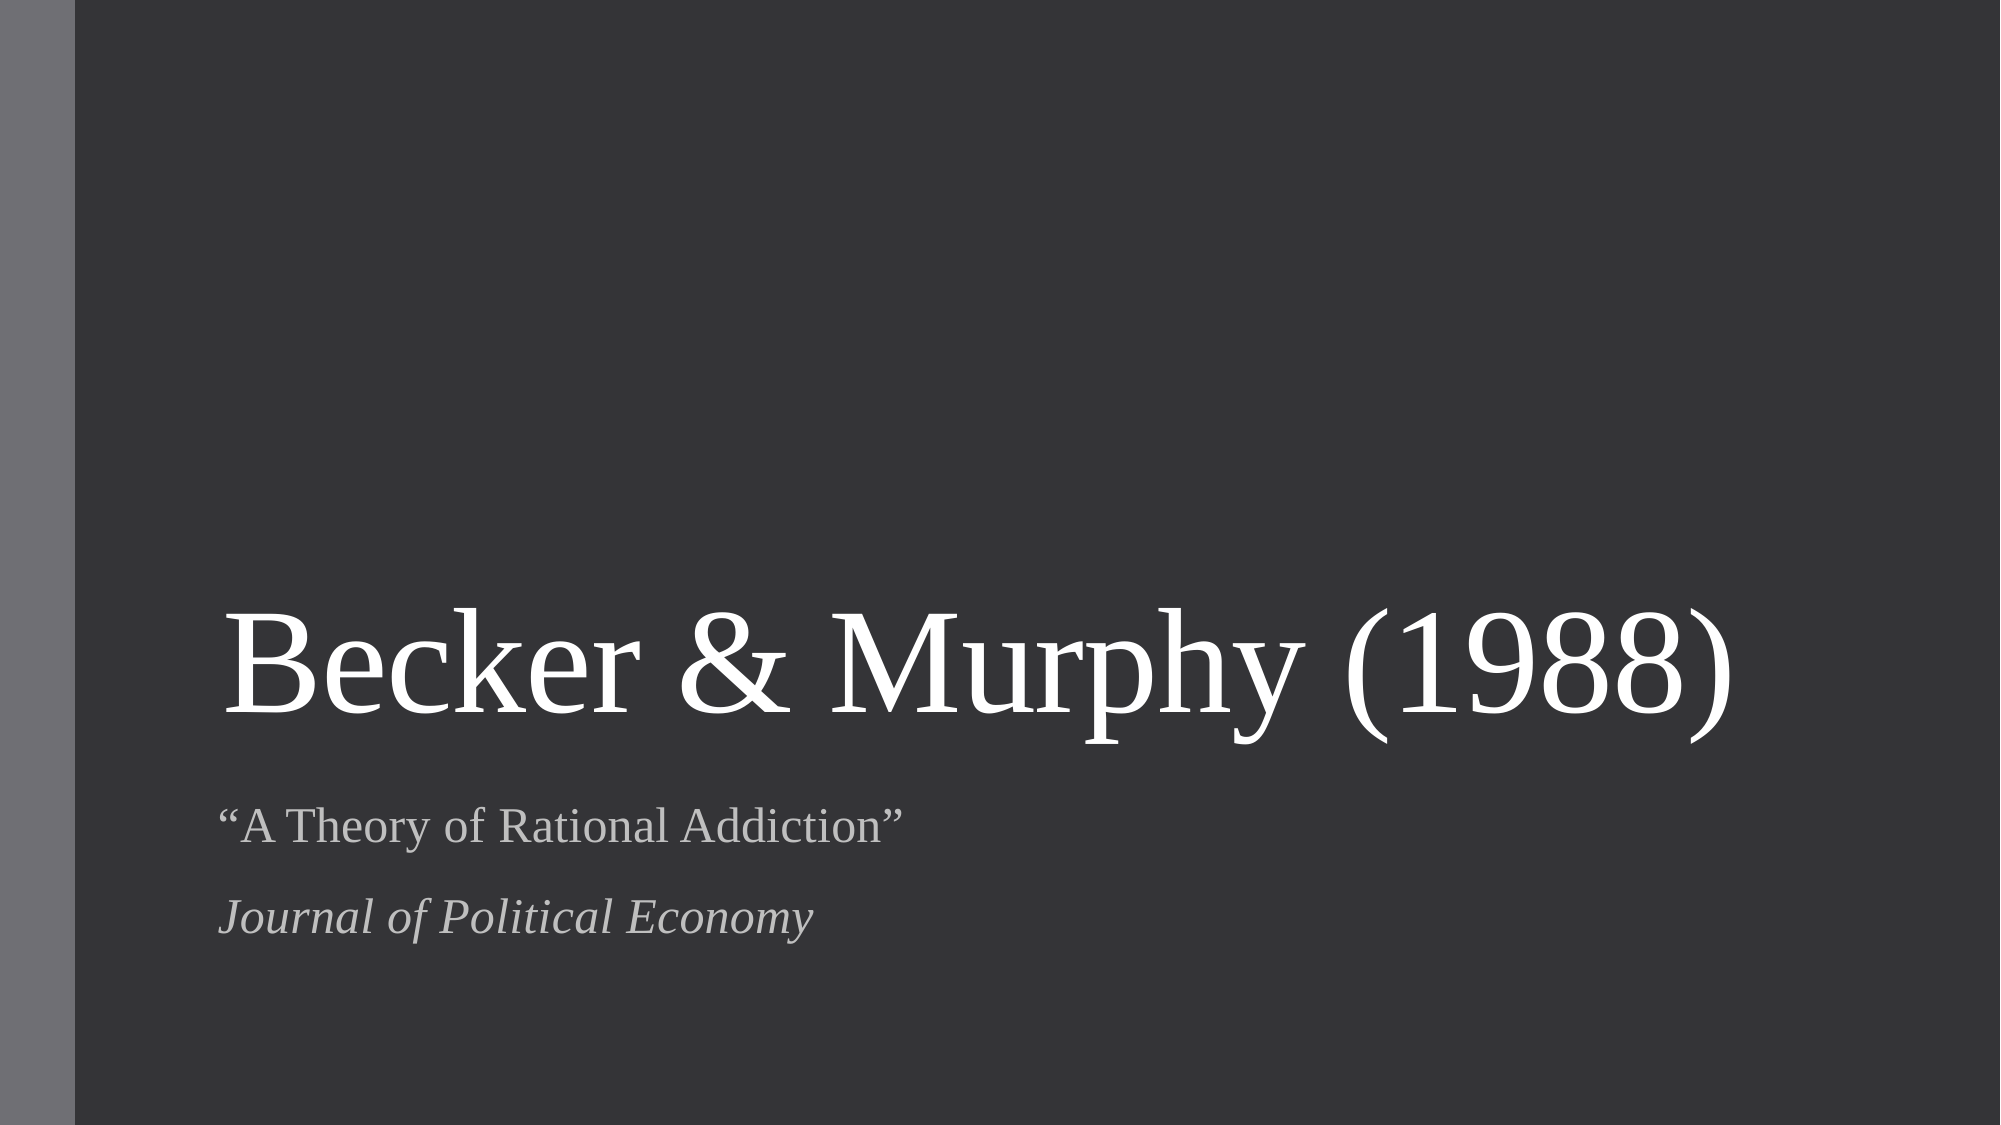

# Becker & Murphy (1988)
“A Theory of Rational Addiction”
Journal of Political Economy